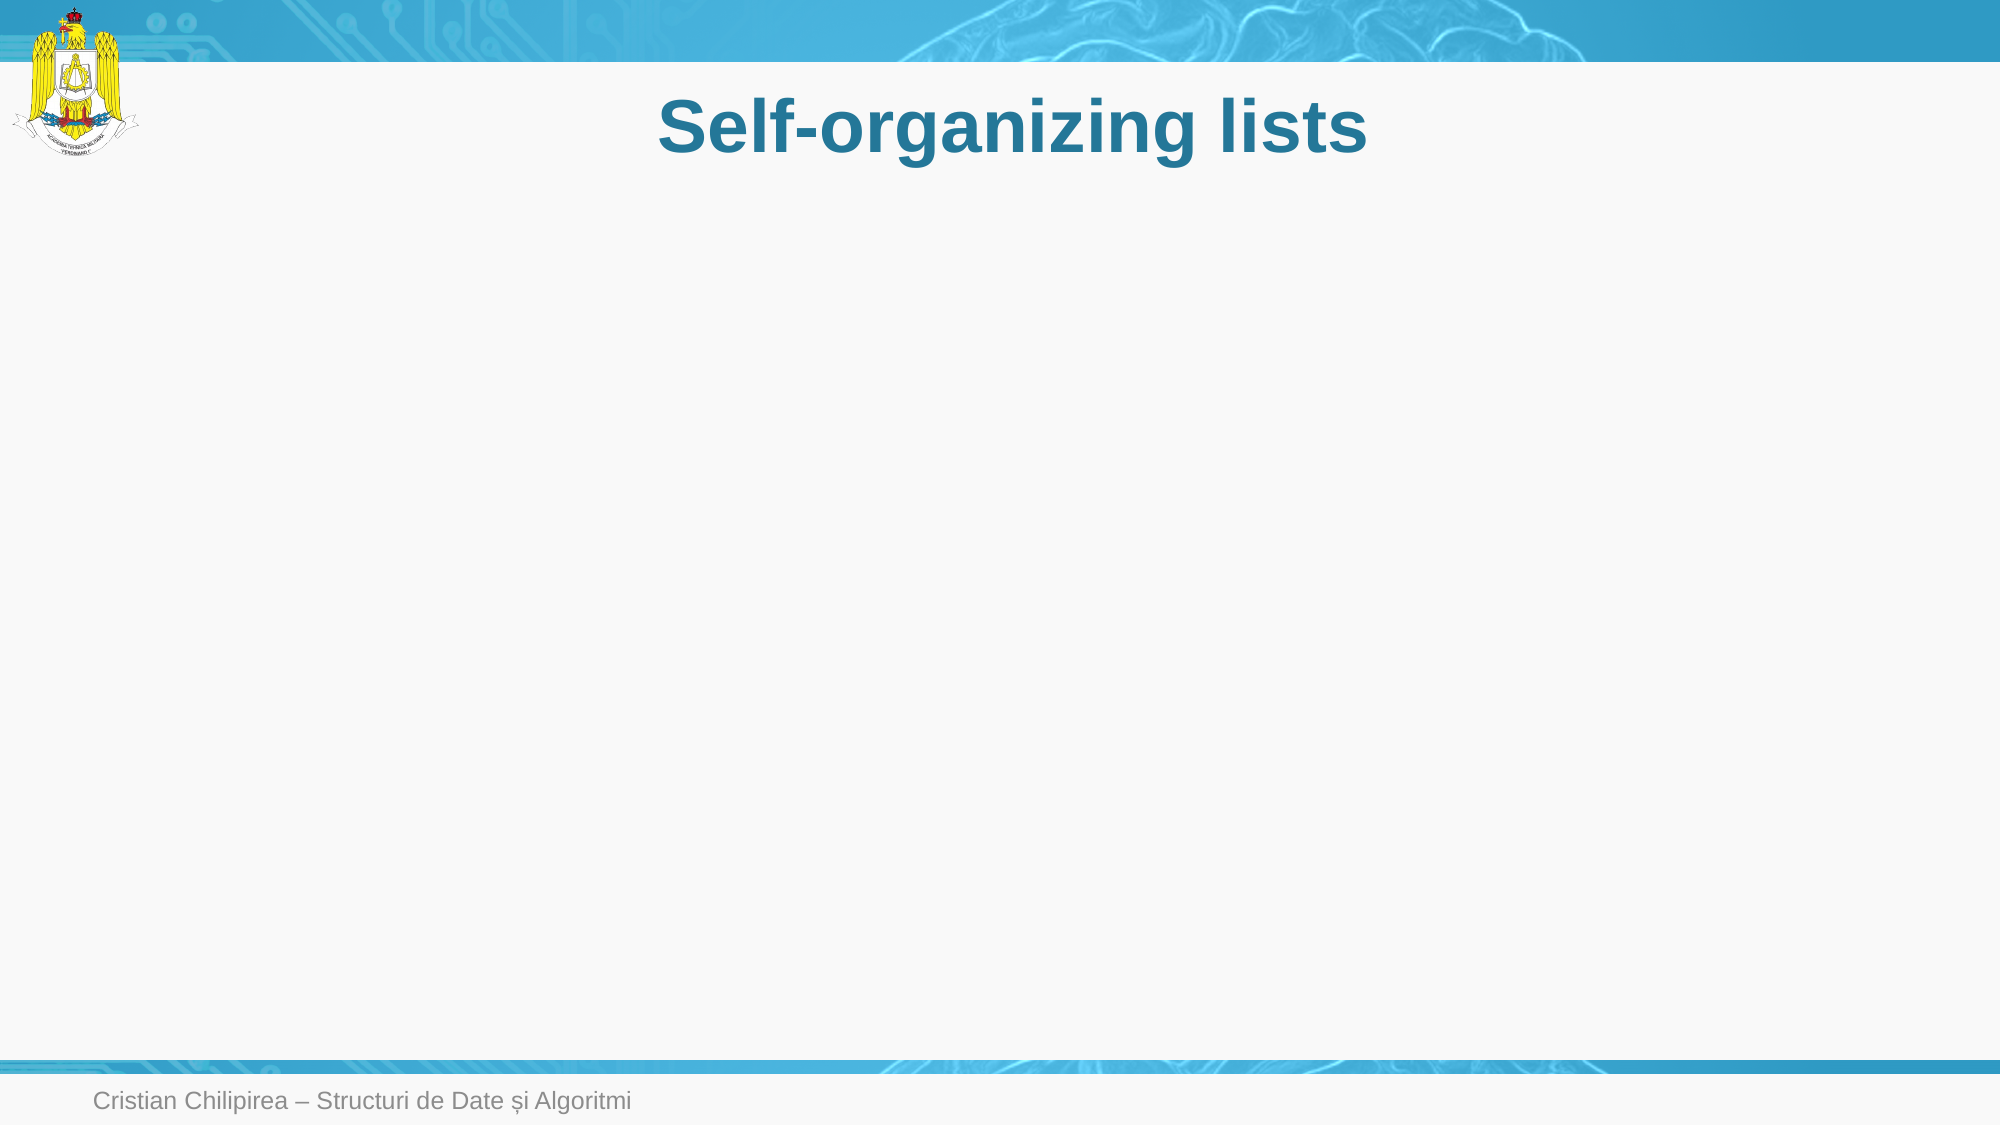

# Self-organizing lists

Cristian Chilipirea – Structuri de Date și Algoritmi